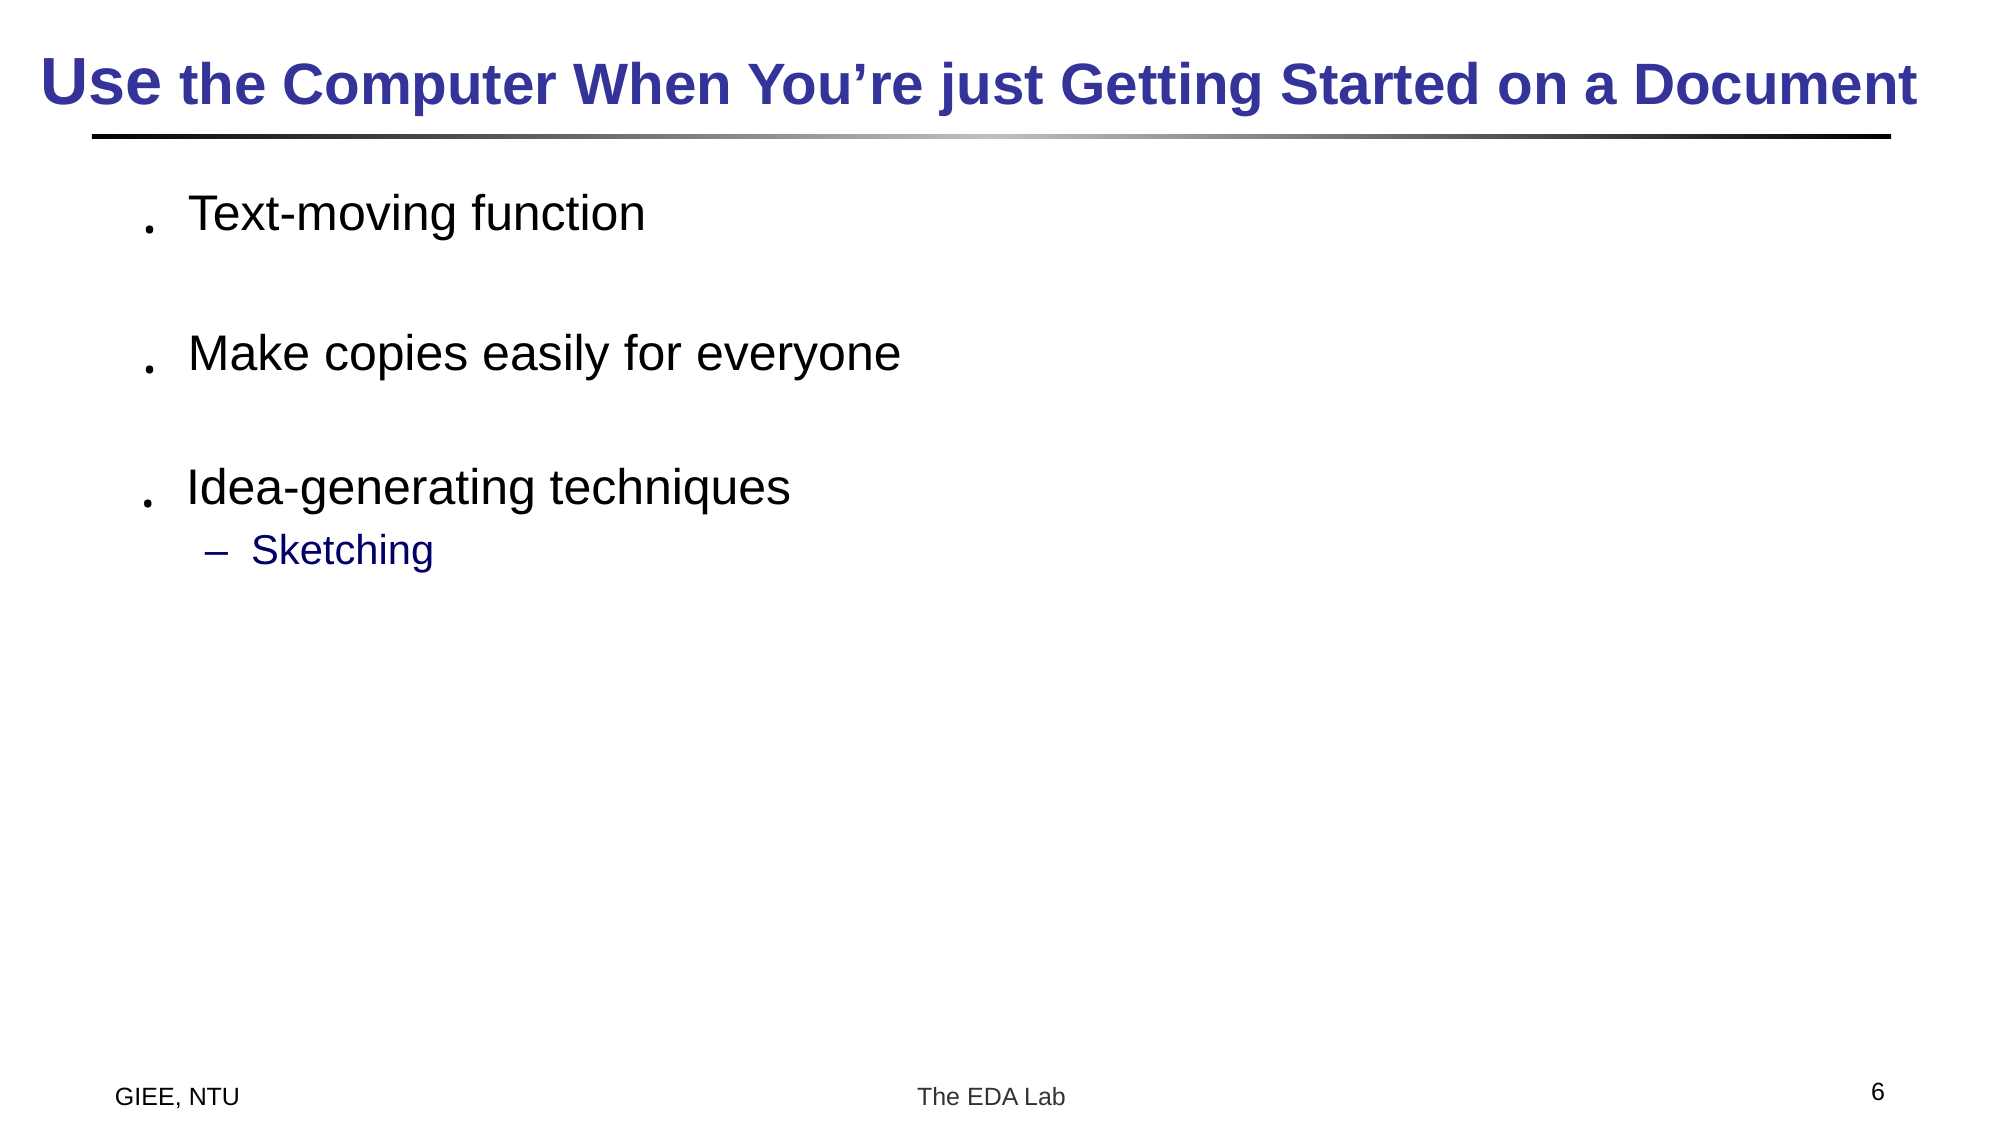

# Use the Computer When You’re just Getting Started on a Document
Text-moving function

Make copies easily for everyone

Idea-generating techniques
–  Sketching

6
GIEE, NTU